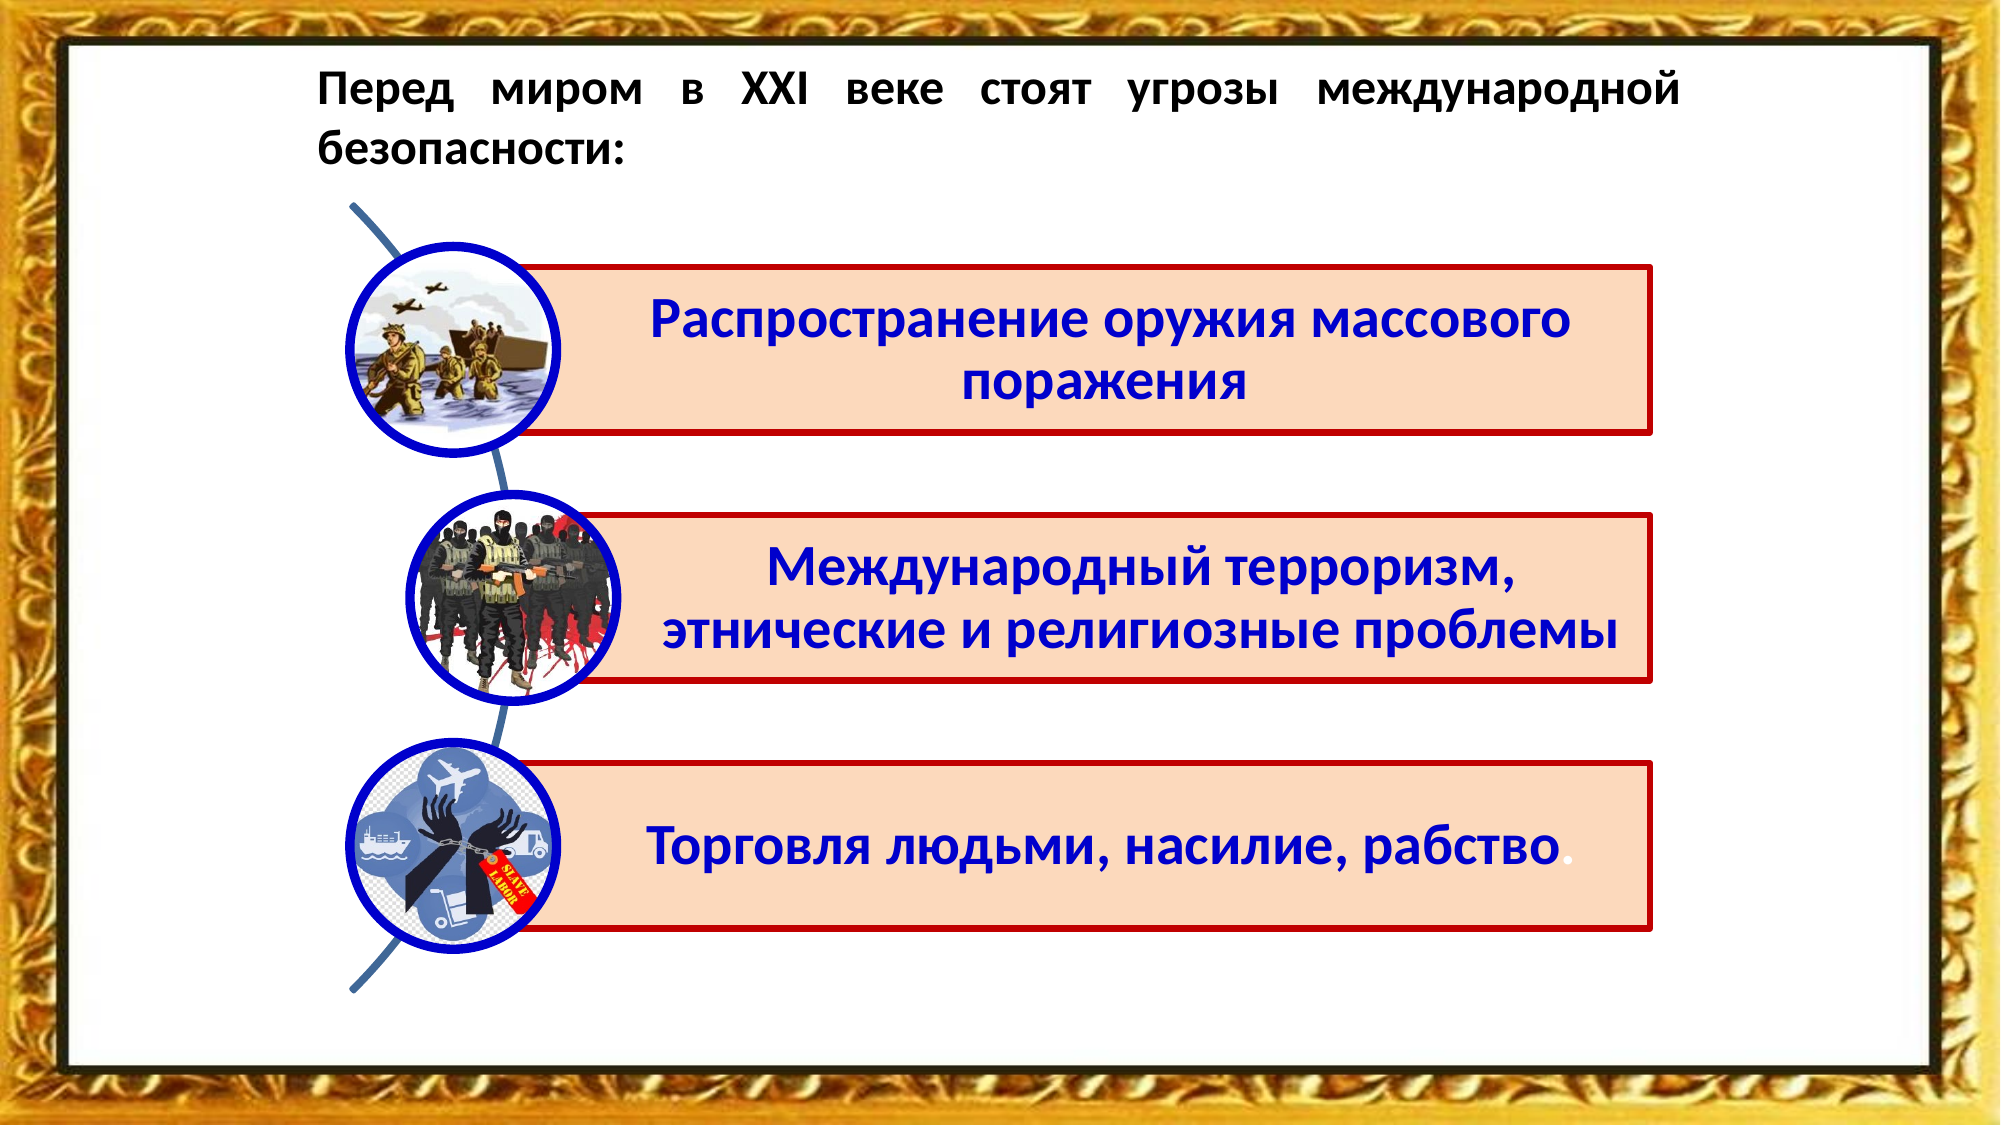

Перед миром в XXI веке стоят угрозы международной безопасности:

Распространение оружия массового поражения
Международный терроризм, этнические и религиозные проблемы
Торговля людьми, насилие, рабство.